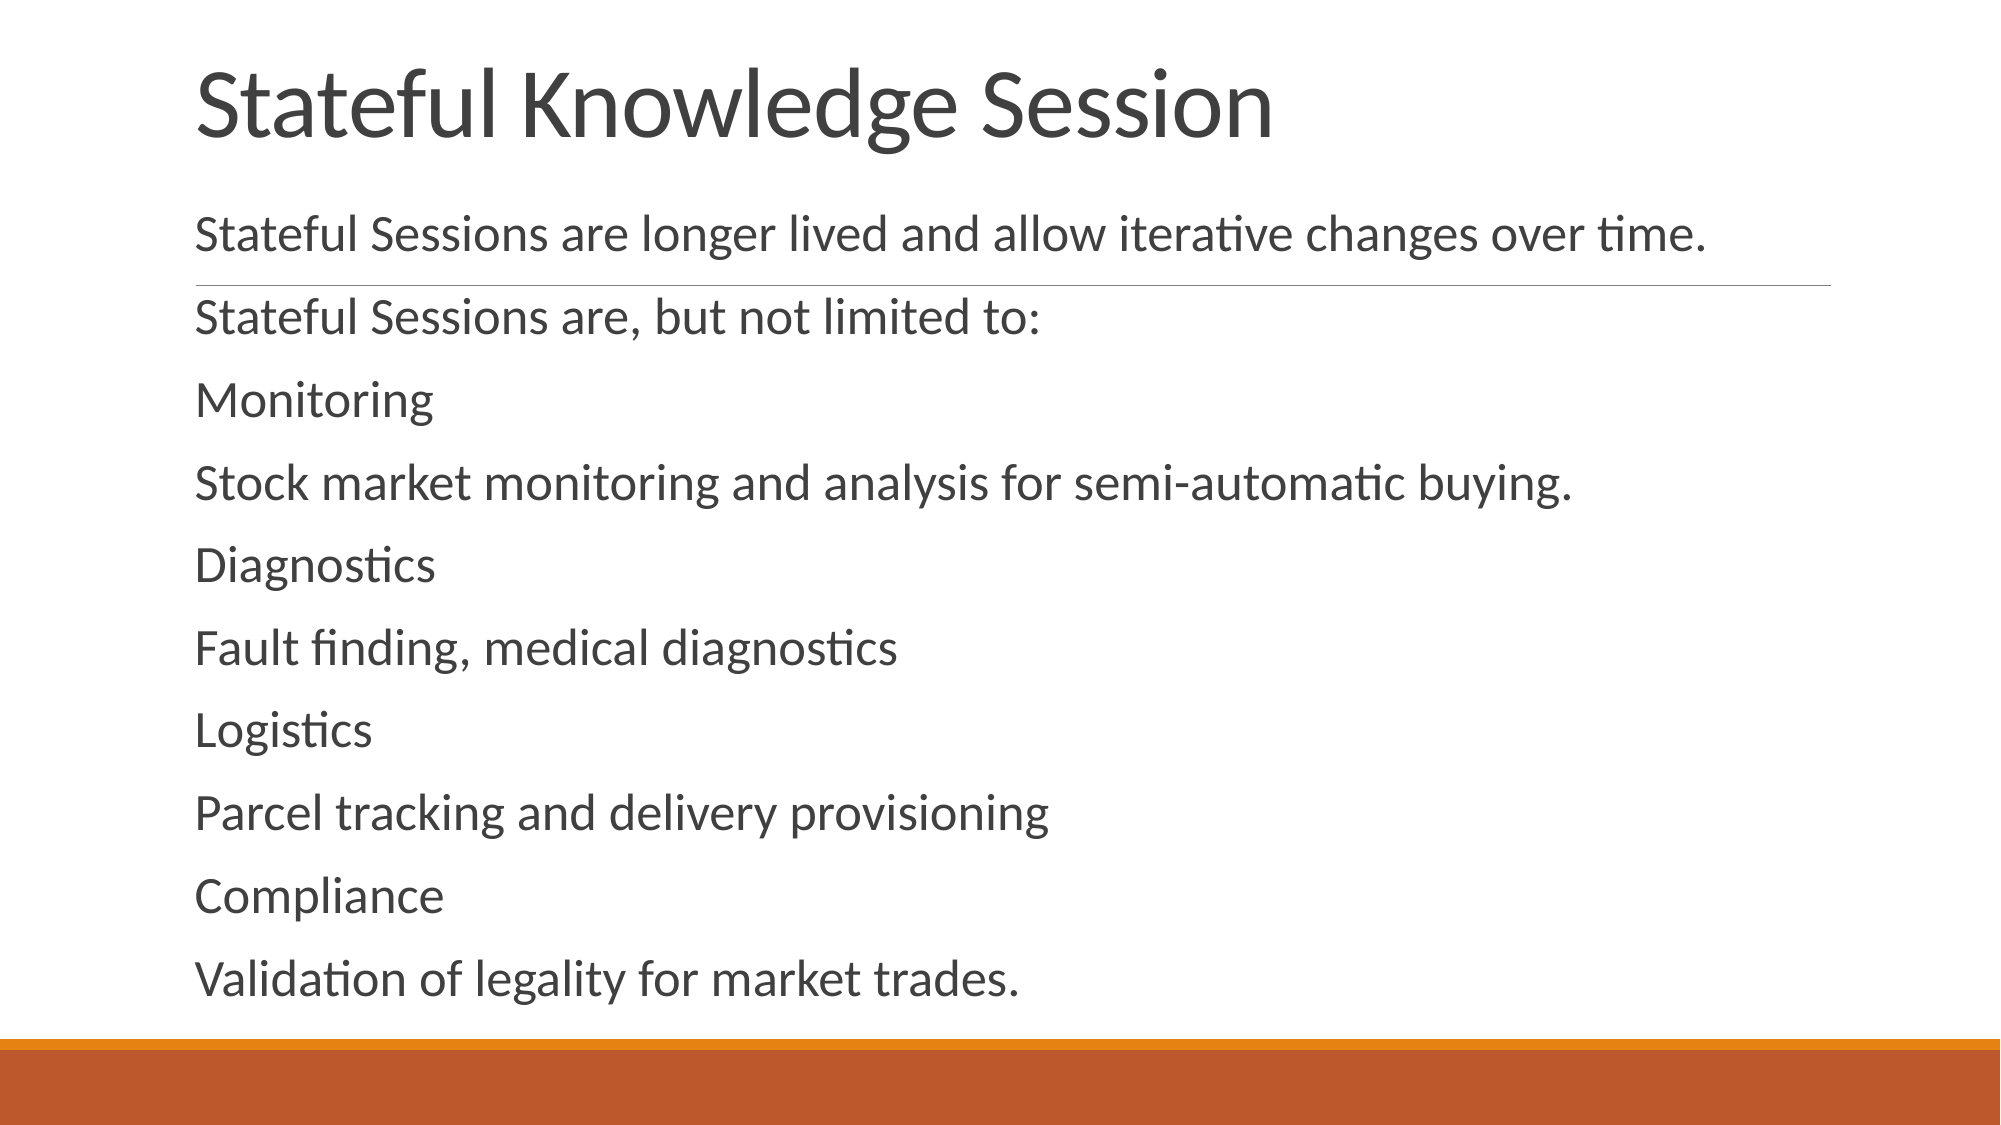

# Stateful Knowledge Session
Stateful Sessions are longer lived and allow iterative changes over time.
Stateful Sessions are, but not limited to:
Monitoring
Stock market monitoring and analysis for semi-automatic buying.
Diagnostics
Fault finding, medical diagnostics
Logistics
Parcel tracking and delivery provisioning
Compliance
Validation of legality for market trades.